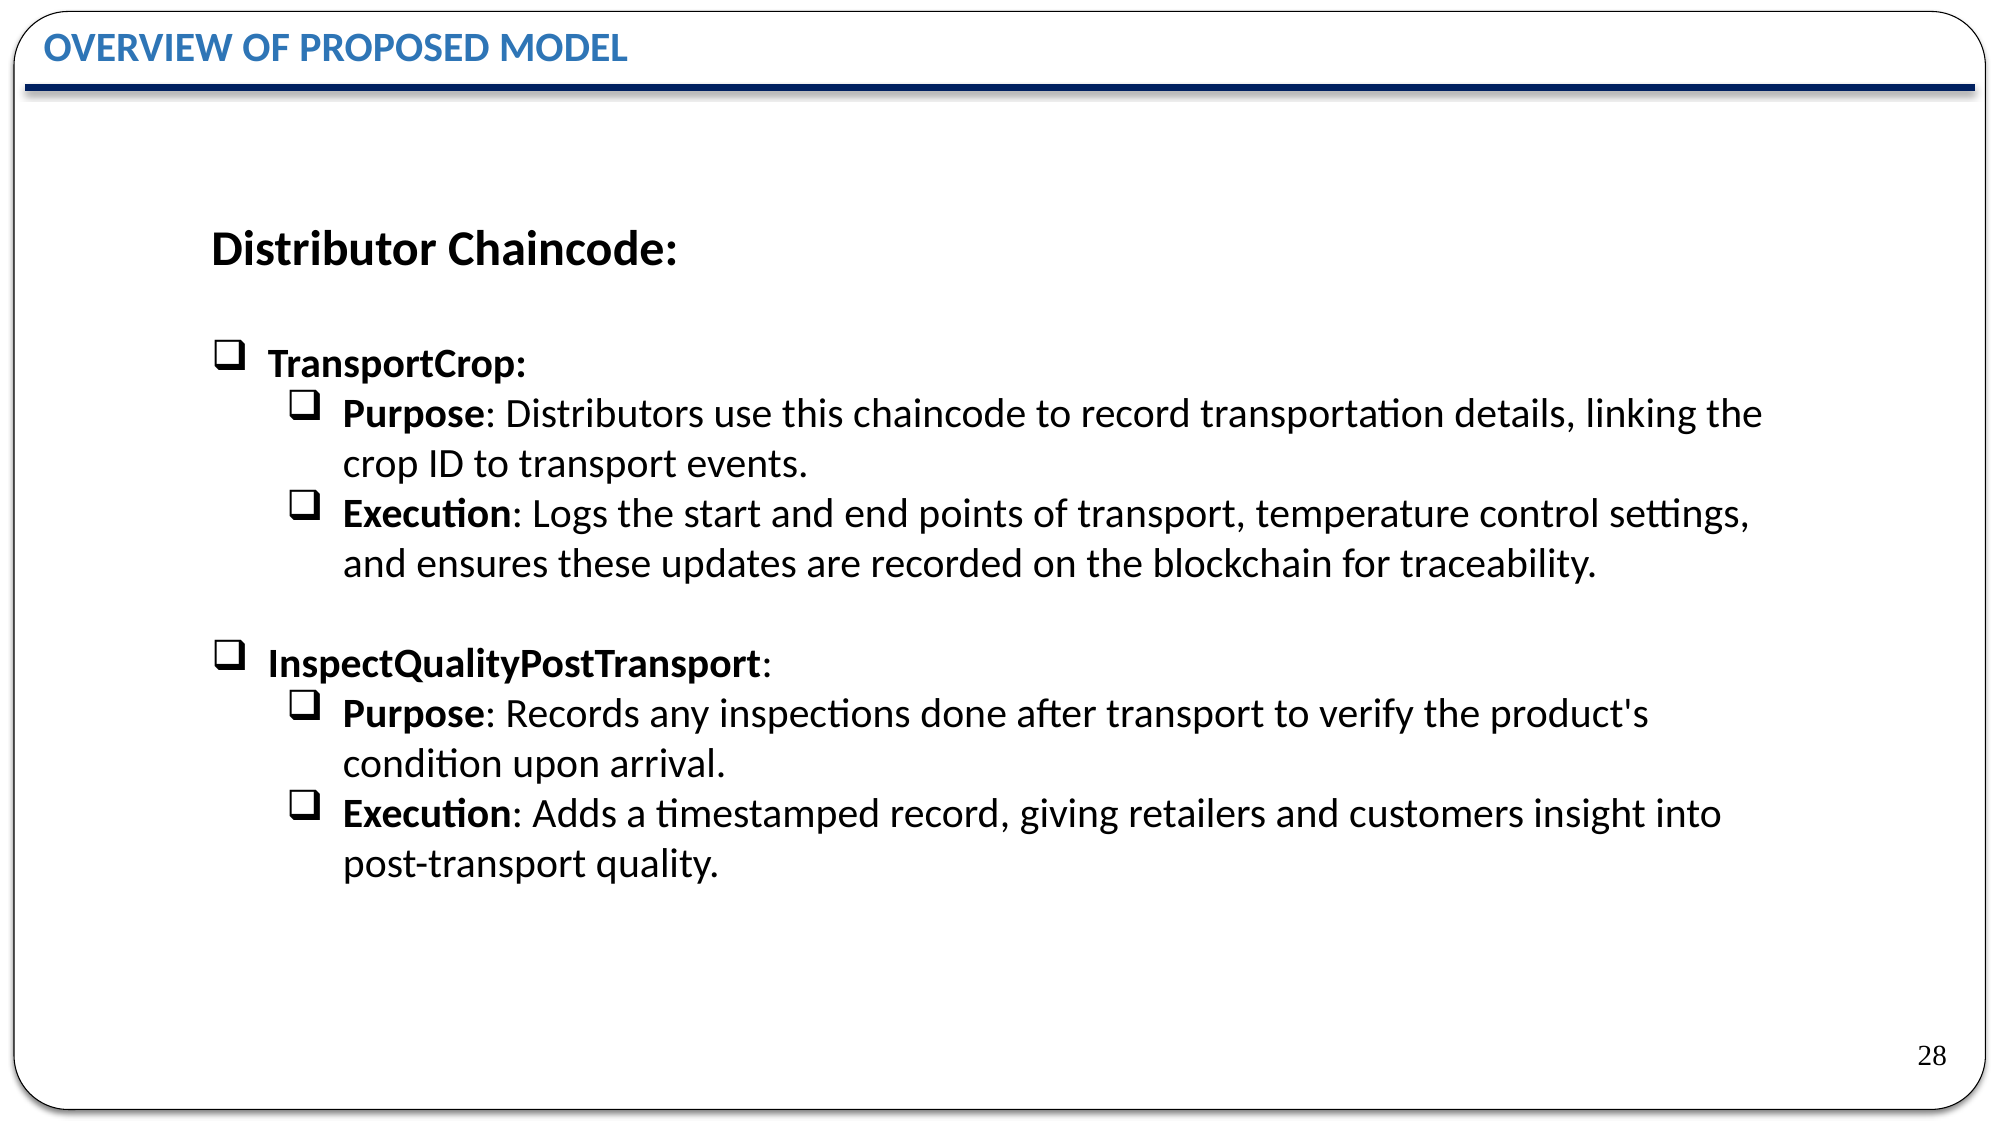

OVERVIEW OF PROPOSED MODEL
Distributor Chaincode:

TransportCrop:
Purpose: Distributors use this chaincode to record transportation details, linking the crop ID to transport events.
Execution: Logs the start and end points of transport, temperature control settings, and ensures these updates are recorded on the blockchain for traceability.

InspectQualityPostTransport:
Purpose: Records any inspections done after transport to verify the product's condition upon arrival.
Execution: Adds a timestamped record, giving retailers and customers insight into post-transport quality.
28